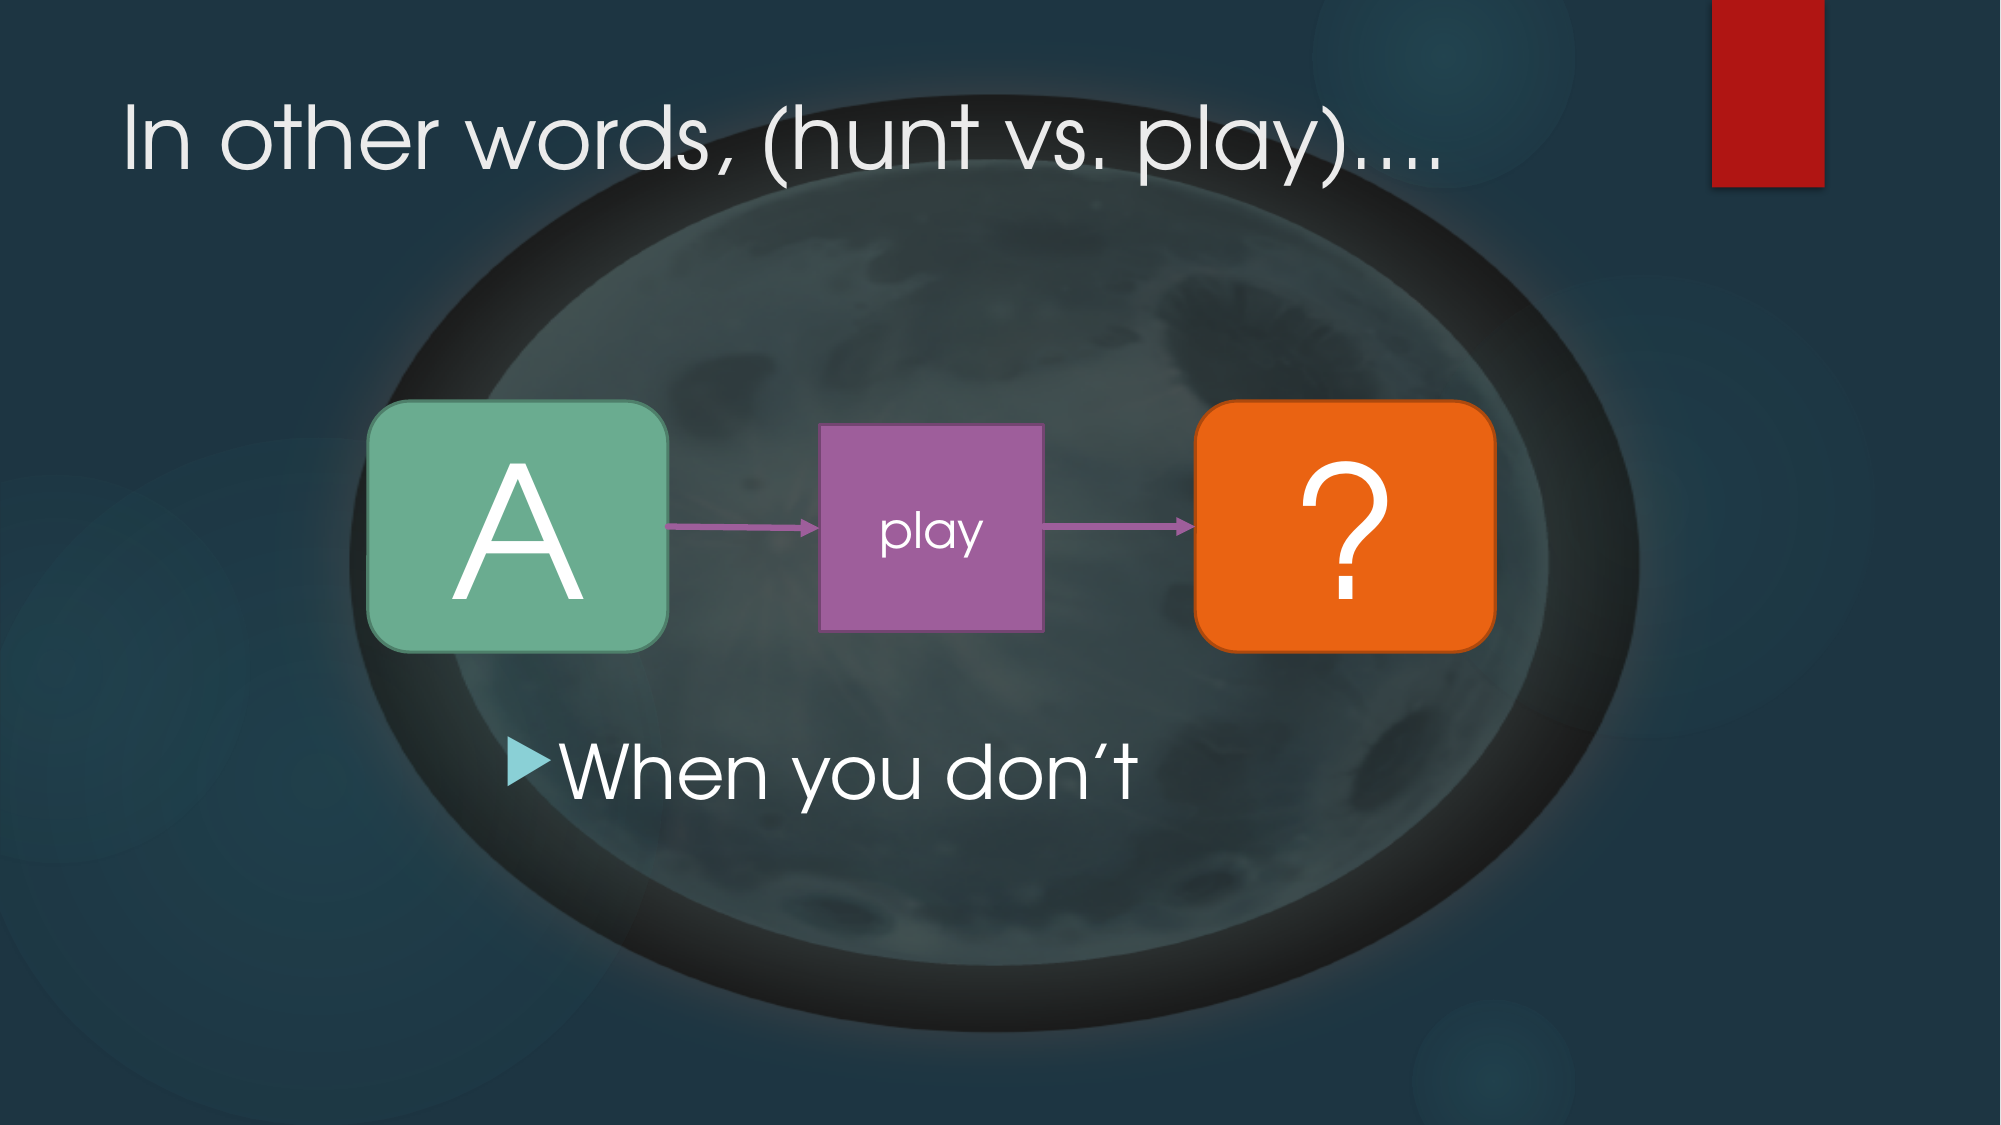

# In other words, (hunt vs. play)….
A
?
play
When you don’t